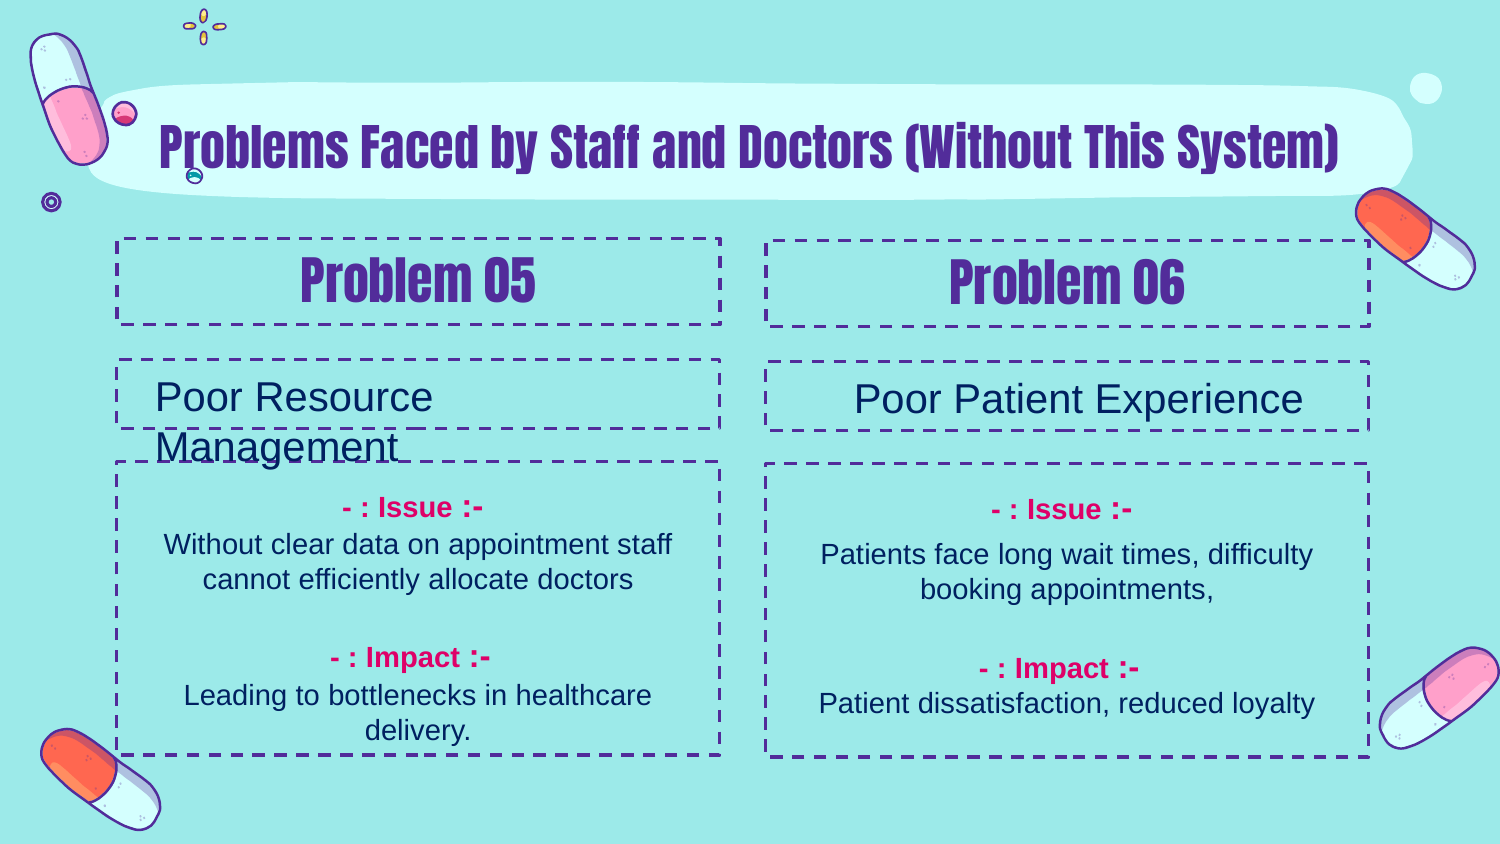

# Problems Faced by Staff and Doctors (Without This System)

Problem 05
Poor Resource Management

- : Issue :-
Without clear data on appointment staff cannot efficiently allocate doctors
- : Impact :-
Leading to bottlenecks in healthcare delivery.
Problem 06

Poor Patient Experience

- : Issue :-
Patients face long wait times, difficulty booking appointments,
- : Impact :-
Patient dissatisfaction, reduced loyalty